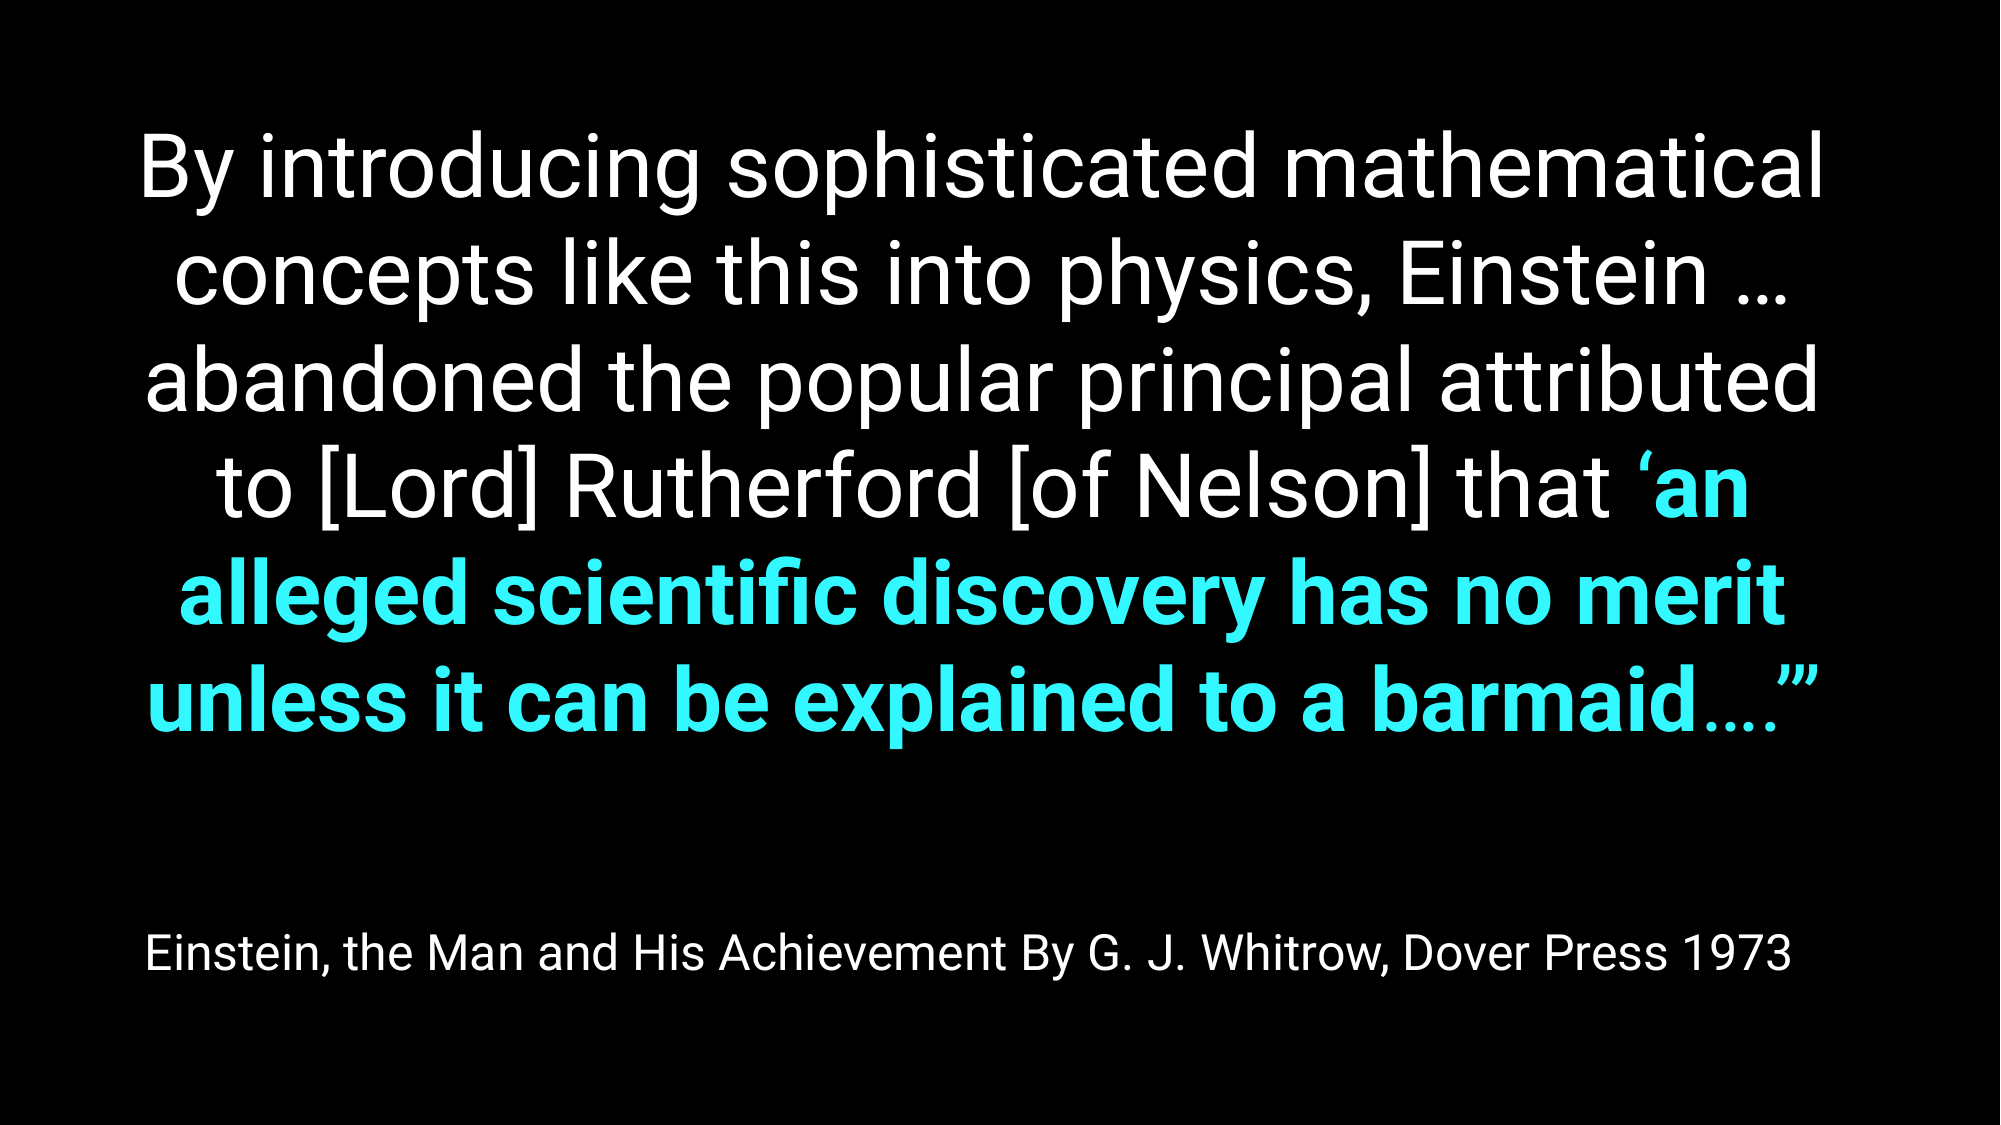

By introducing sophisticated mathematical concepts like this into physics, Einstein …abandoned the popular principal attributed to [Lord] Rutherford [of Nelson] that ‘an alleged scientific discovery has no merit unless it can be explained to a barmaid….’”
Einstein, the Man and His Achievement By G. J. Whitrow, Dover Press 1973